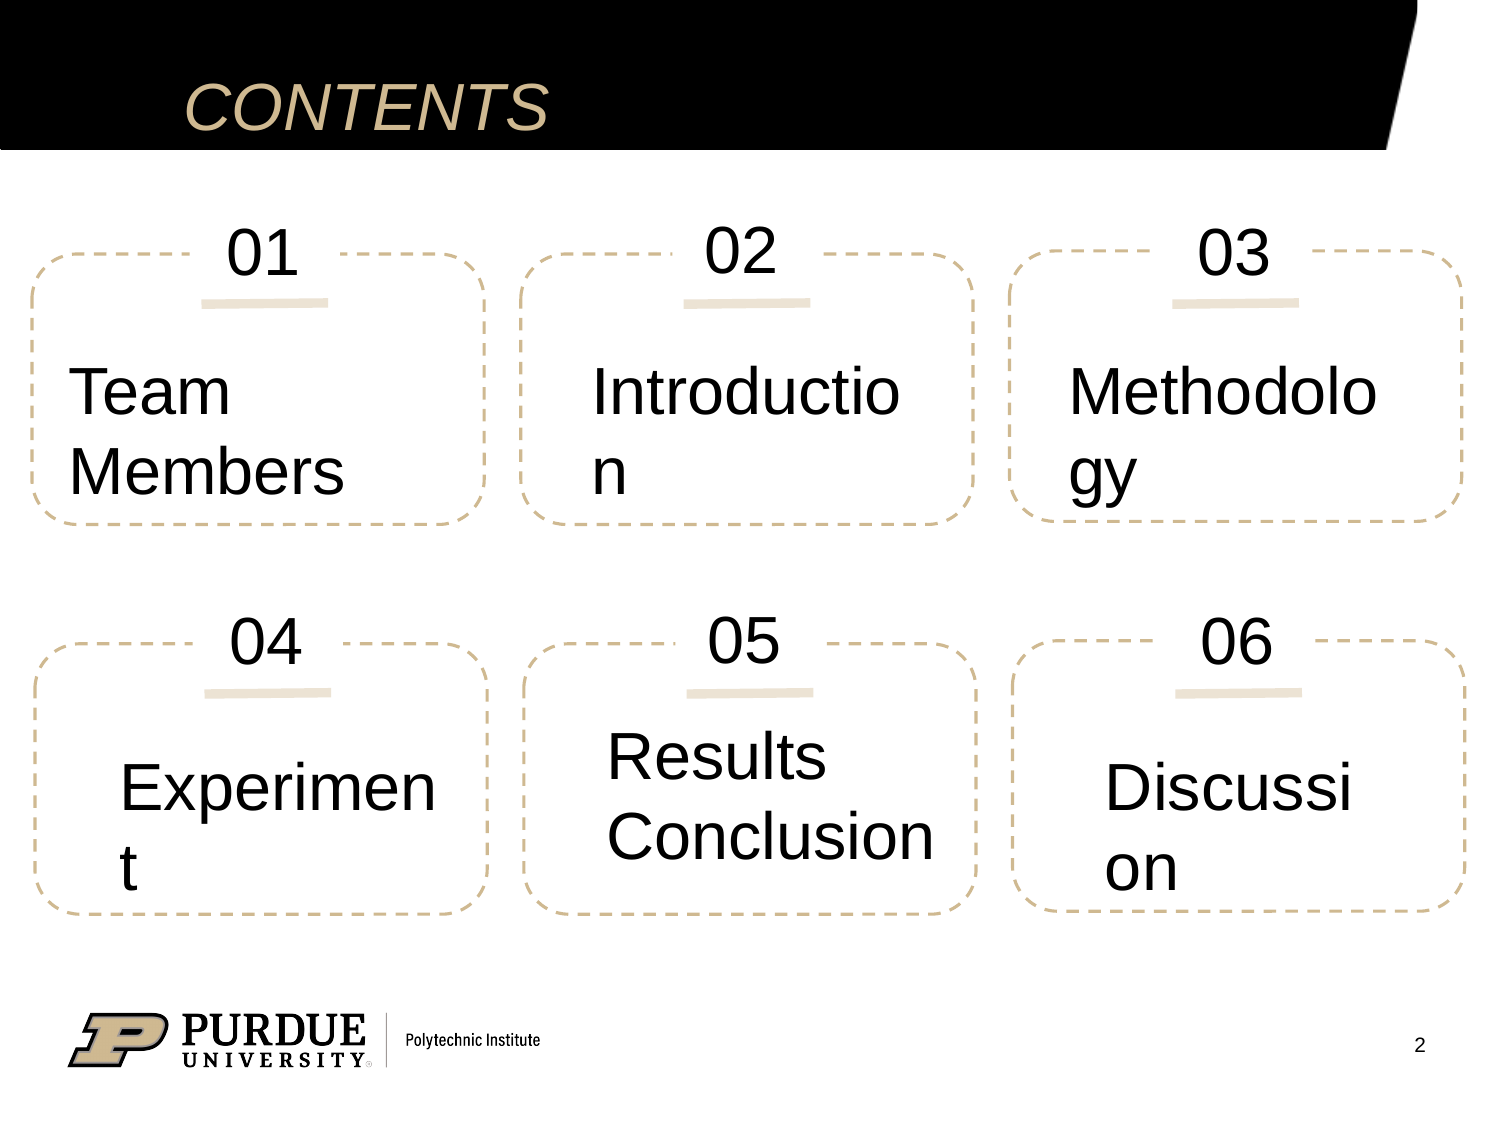

# CONTENTS

02
03
01

Team Members
Methodology
Introduction

05
06
04

Results
Conclusion
Experiment
Discussion
2